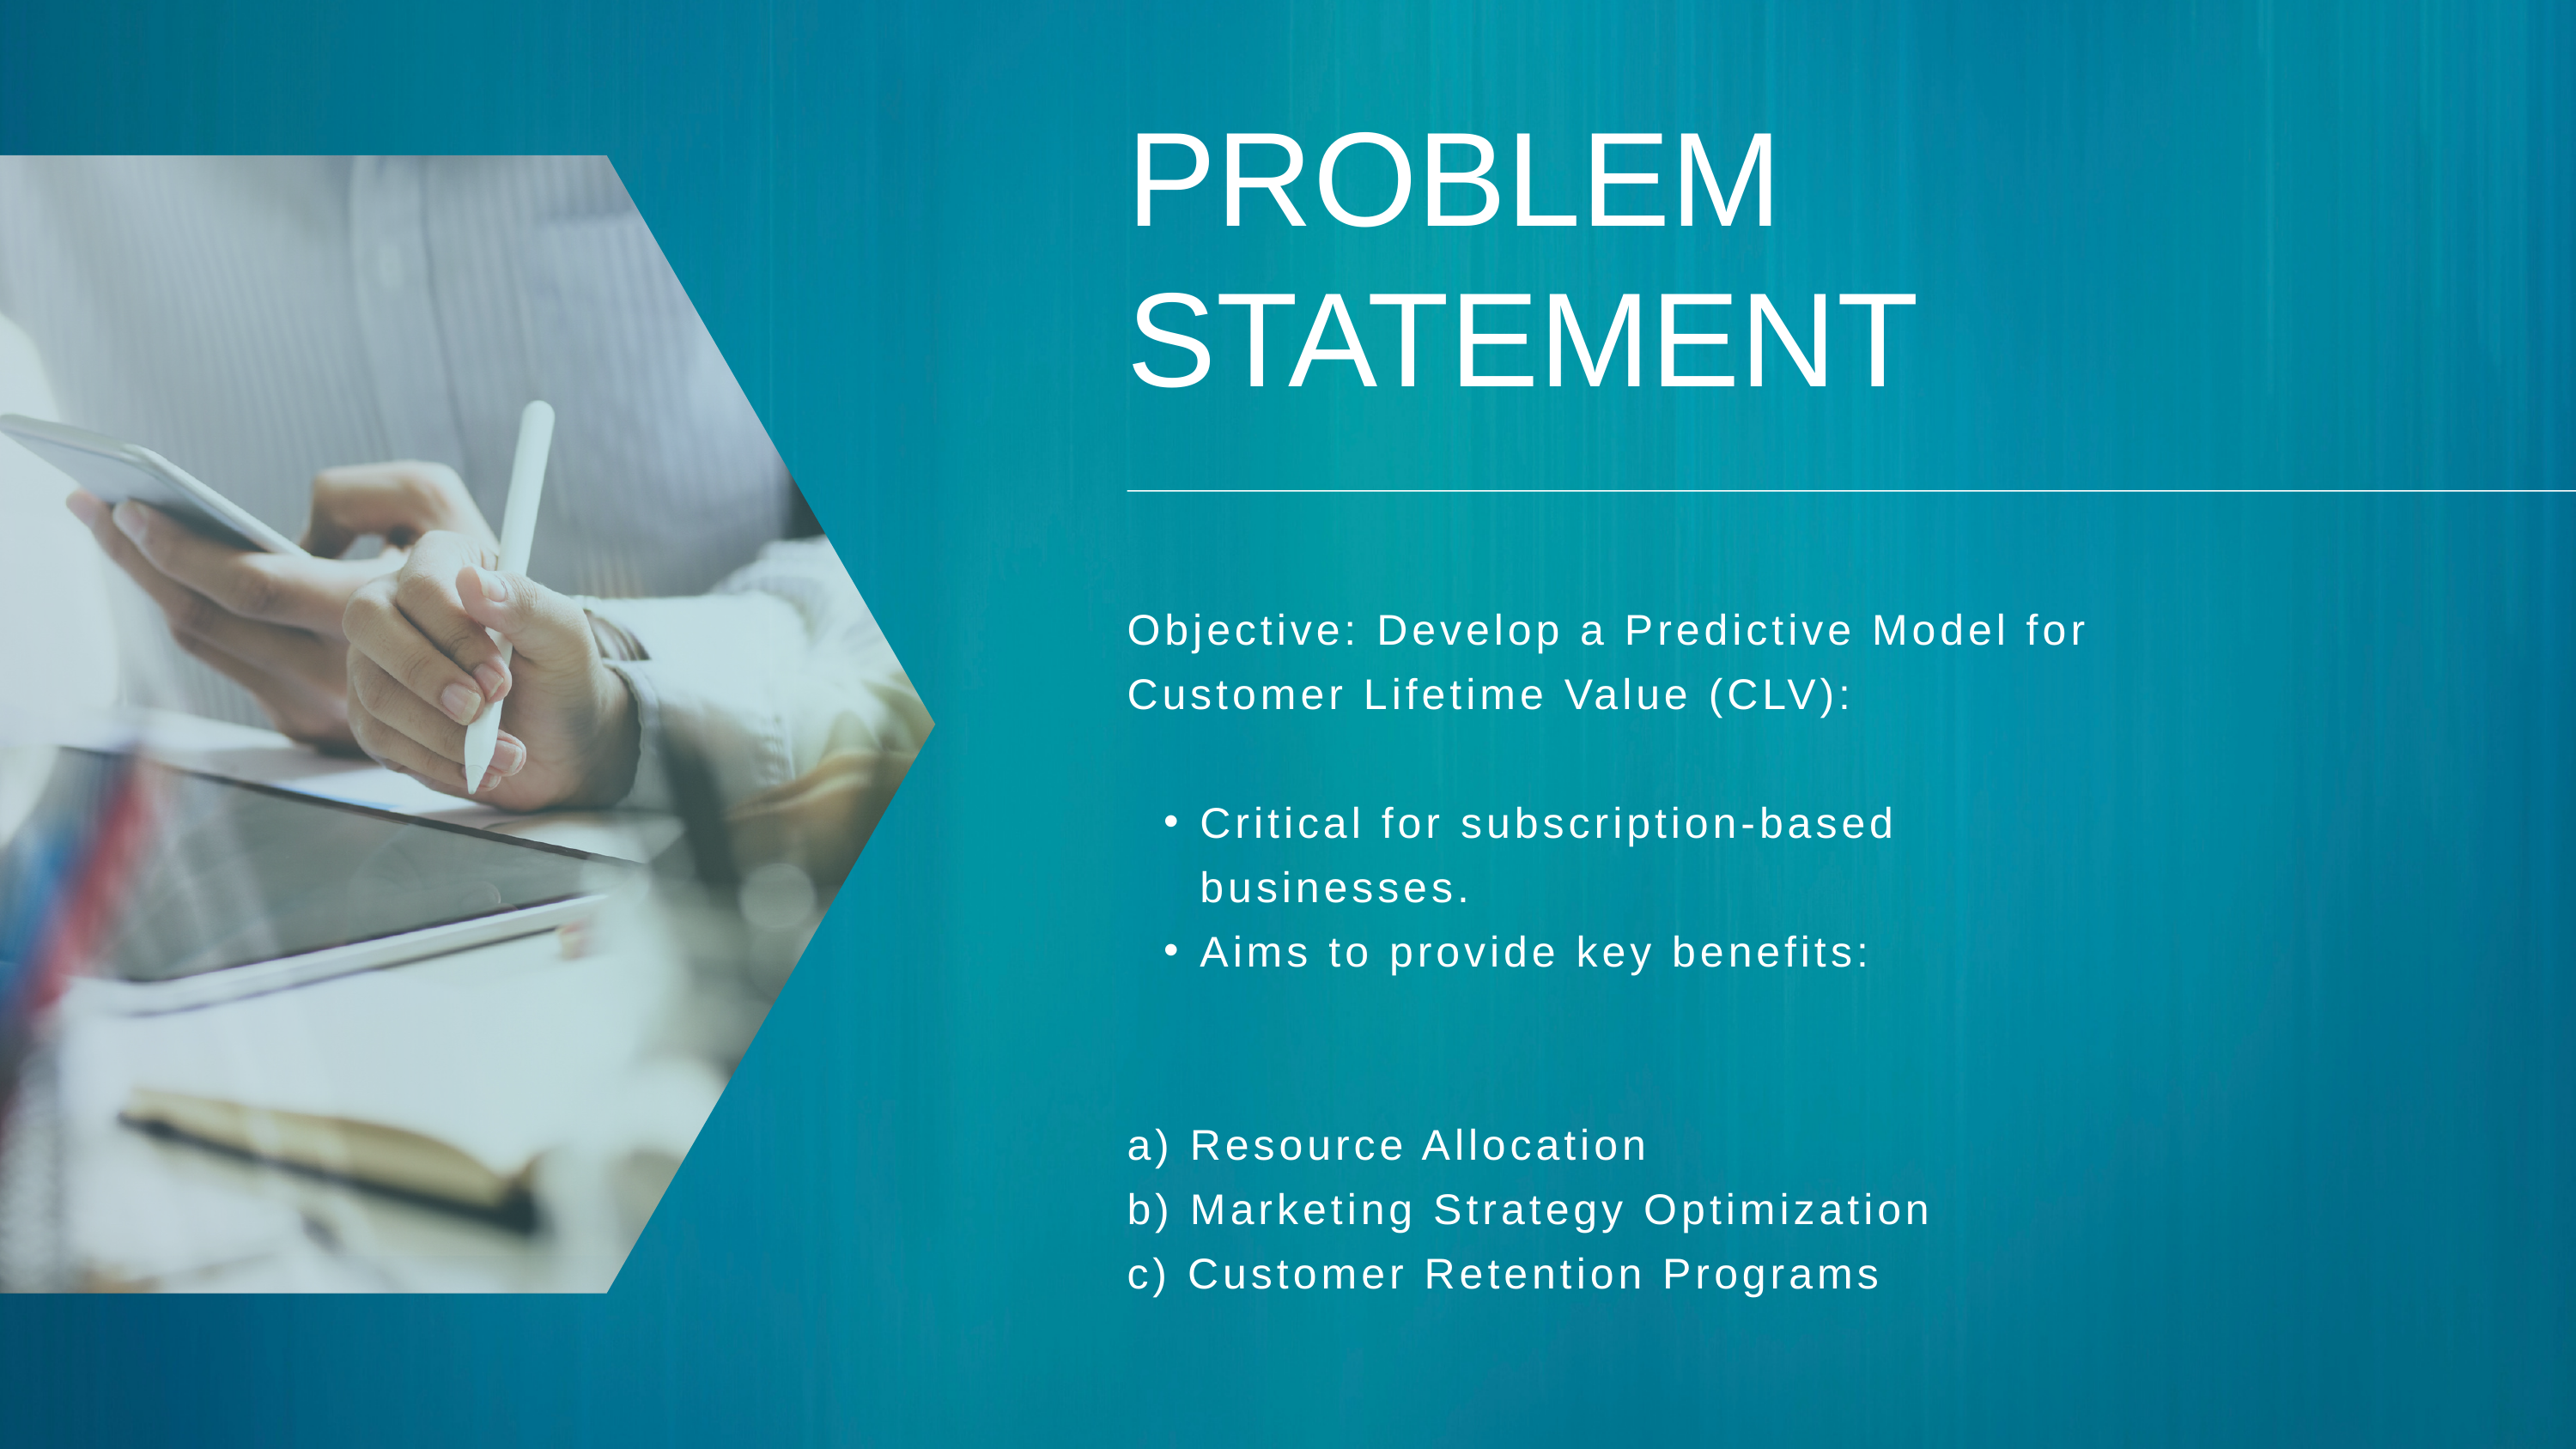

PROBLEM STATEMENT

Objective: Develop a Predictive Model for Customer Lifetime Value (CLV):

Critical for subscription-based businesses.
Aims to provide key benefits:

a) Resource Allocation
b) Marketing Strategy Optimization
c) Customer Retention Programs